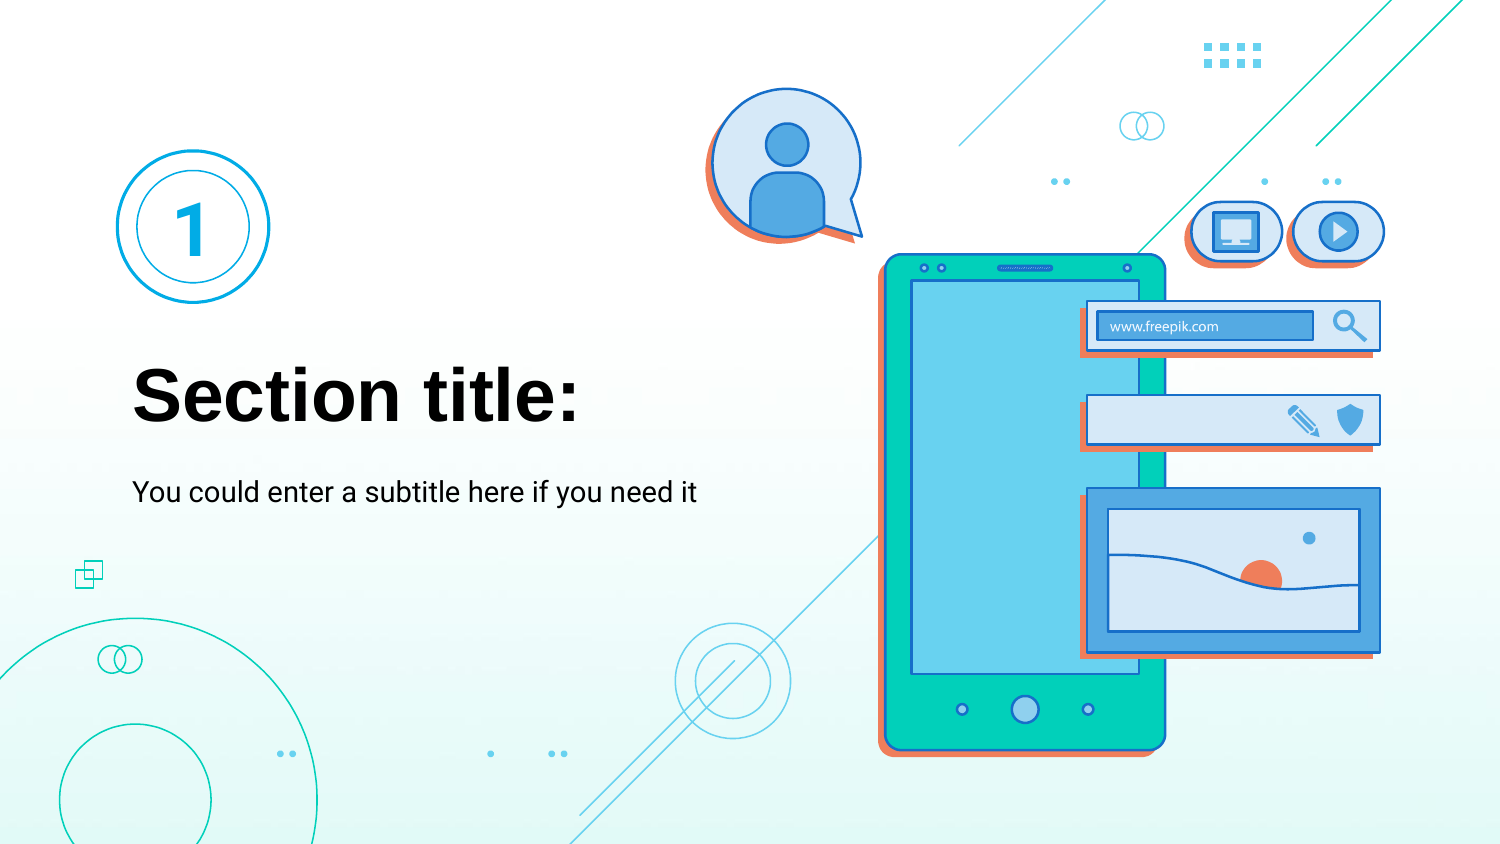

1

# Section title:
You could enter a subtitle here if you need it